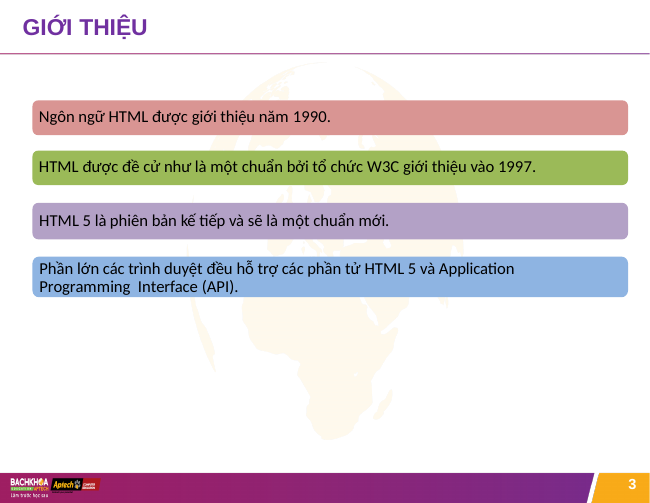

# GIỚI THIỆU

Ngôn ngữ HTML được giới thiệu năm 1990.

HTML được đề cử như là một chuẩn bởi tổ chức W3C giới thiệu vào 1997.

HTML 5 là phiên bản kế tiếp và sẽ là một chuẩn mới.

Phần lớn các trình duyệt đều hỗ trợ các phần tử HTML 5 và Application Programming  Interface (API).

3